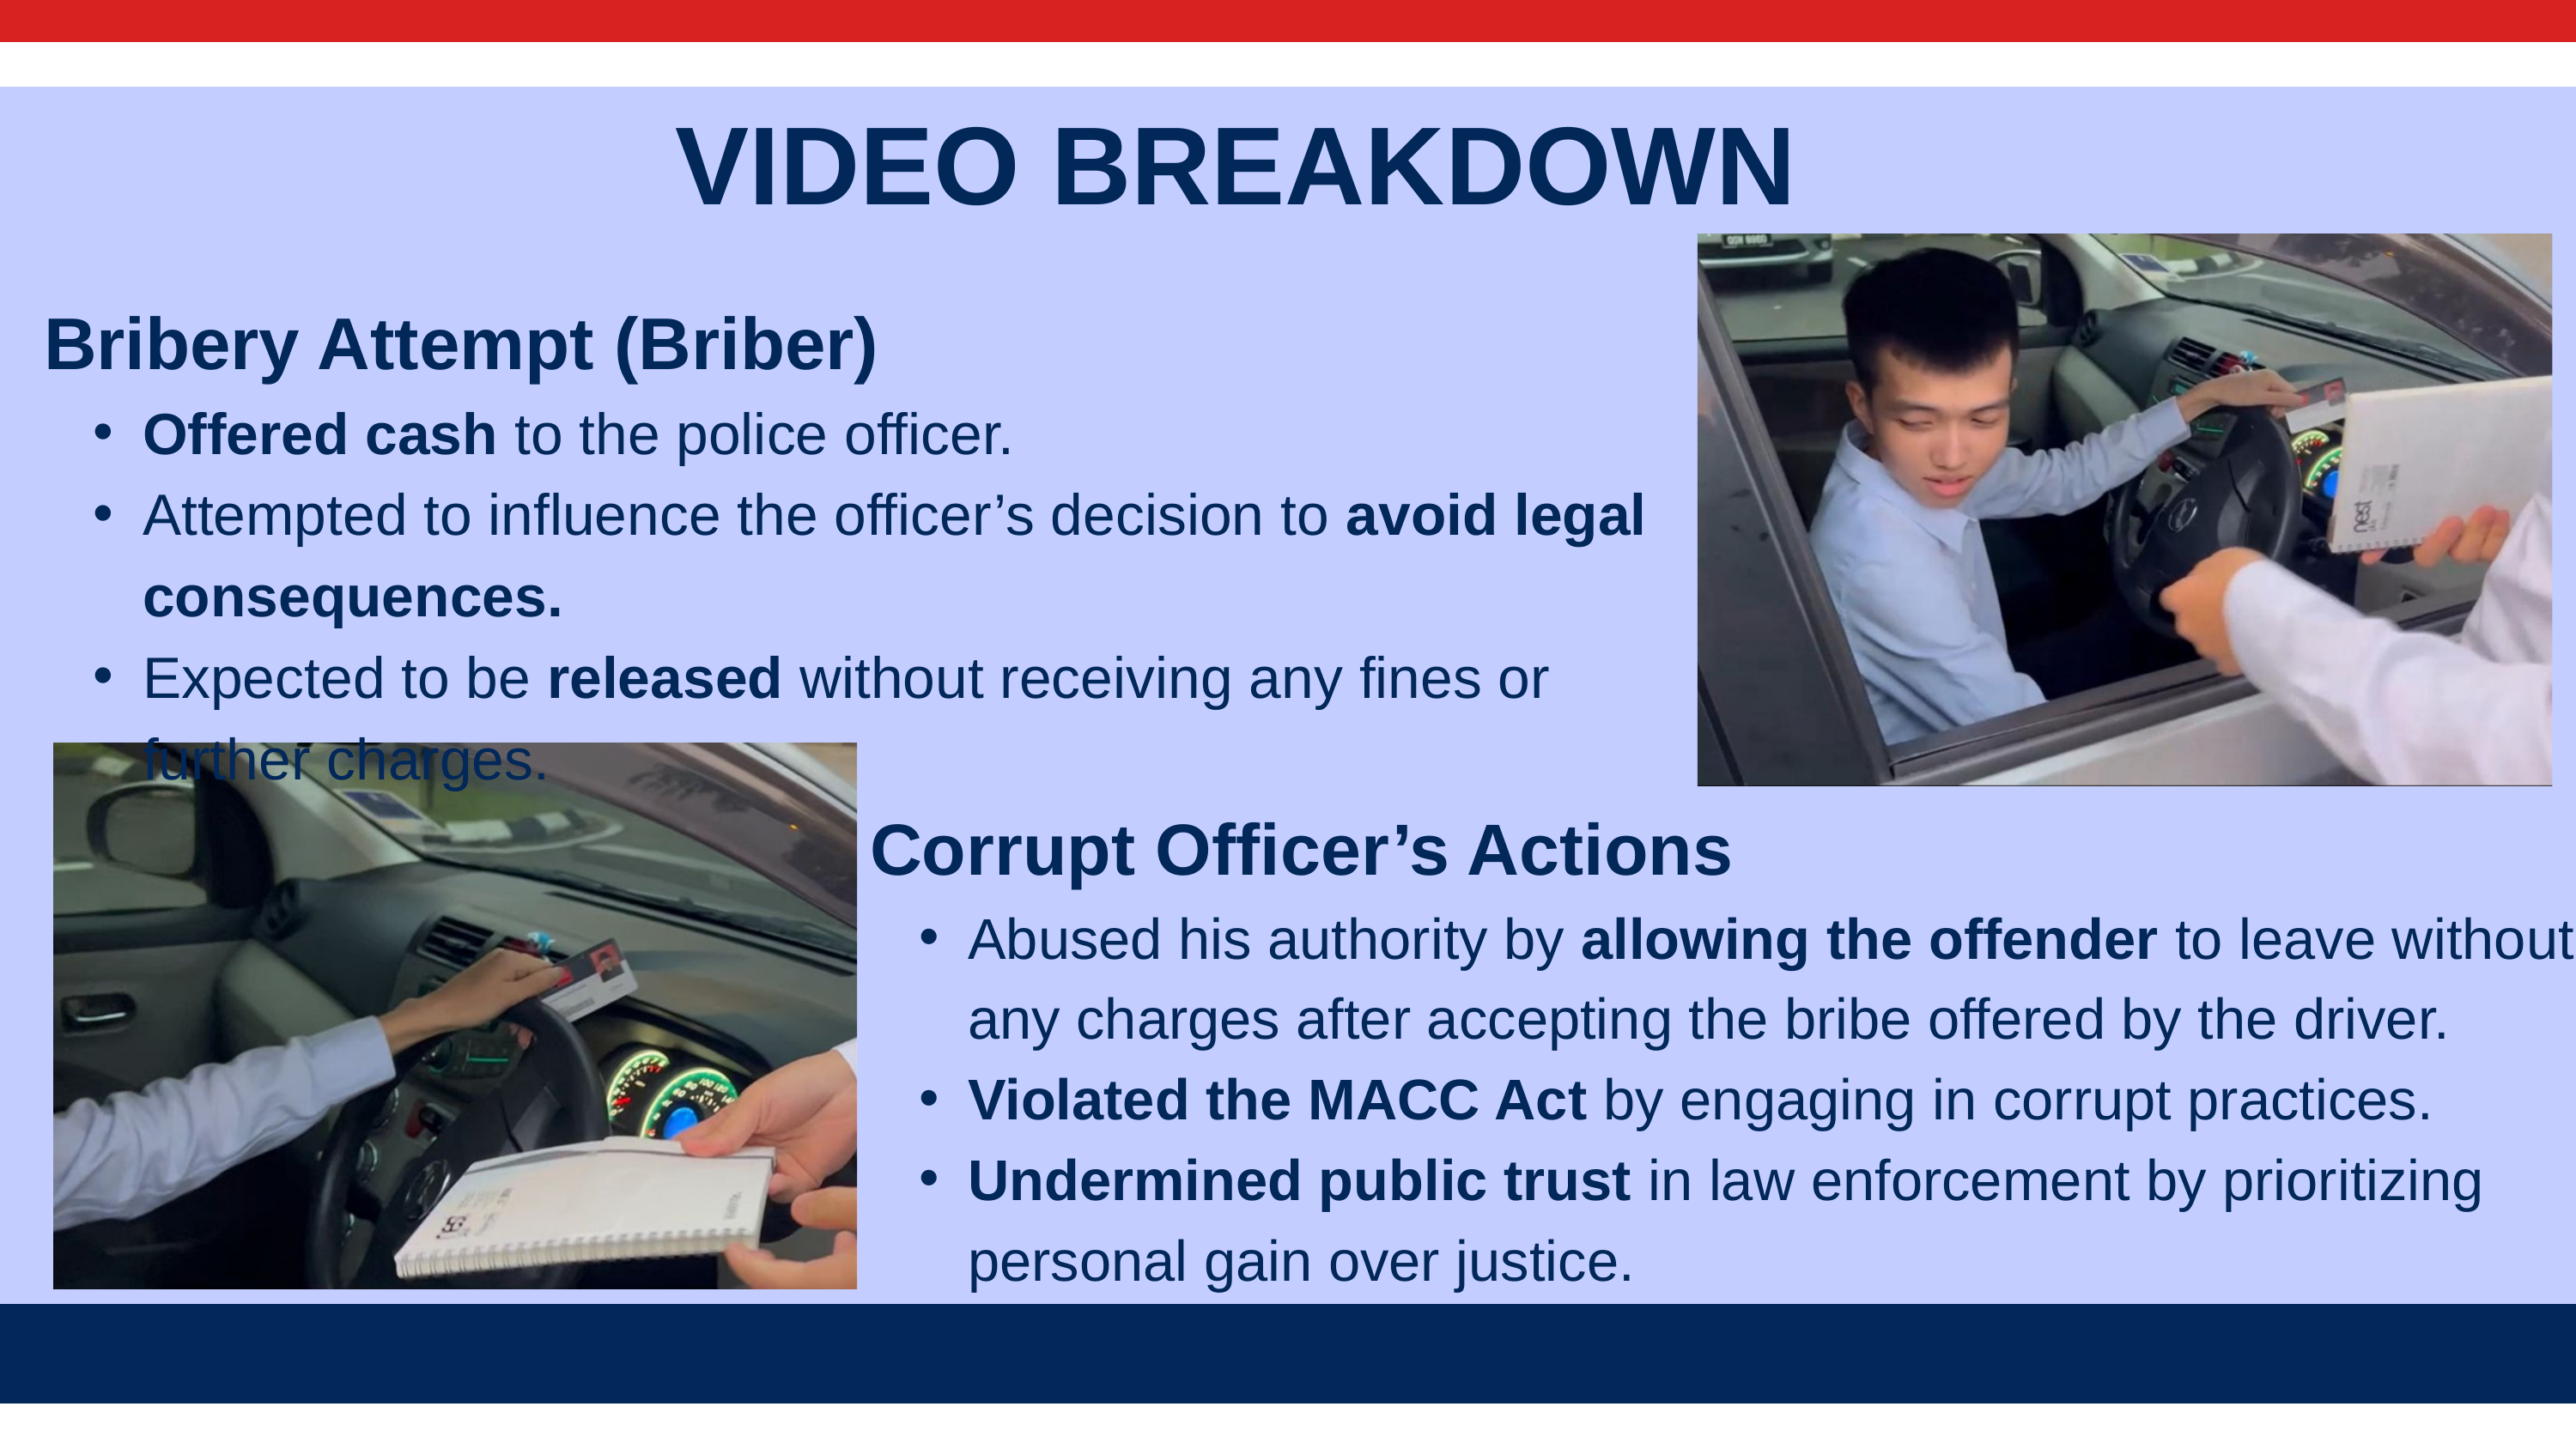

VIDEO BREAKDOWN

Bribery Attempt (Briber)
Offered cash to the police officer.
Attempted to influence the officer’s decision to avoid legal consequences.
Expected to be released without receiving any fines or further charges.

Corrupt Officer’s Actions
Abused his authority by allowing the offender to leave without any charges after accepting the bribe offered by the driver.
Violated the MACC Act by engaging in corrupt practices.
Undermined public trust in law enforcement by prioritizing personal gain over justice.